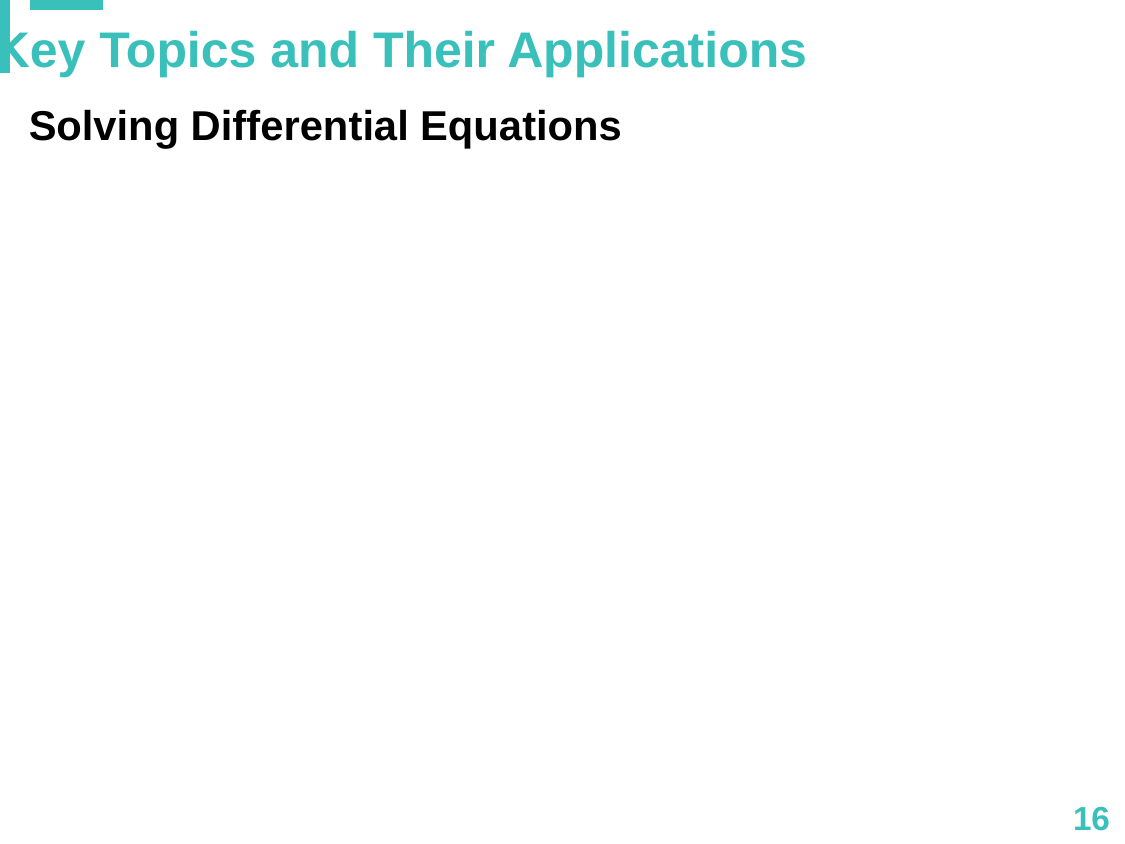

Key Topics and Their Applications
Solving Differential Equations

16